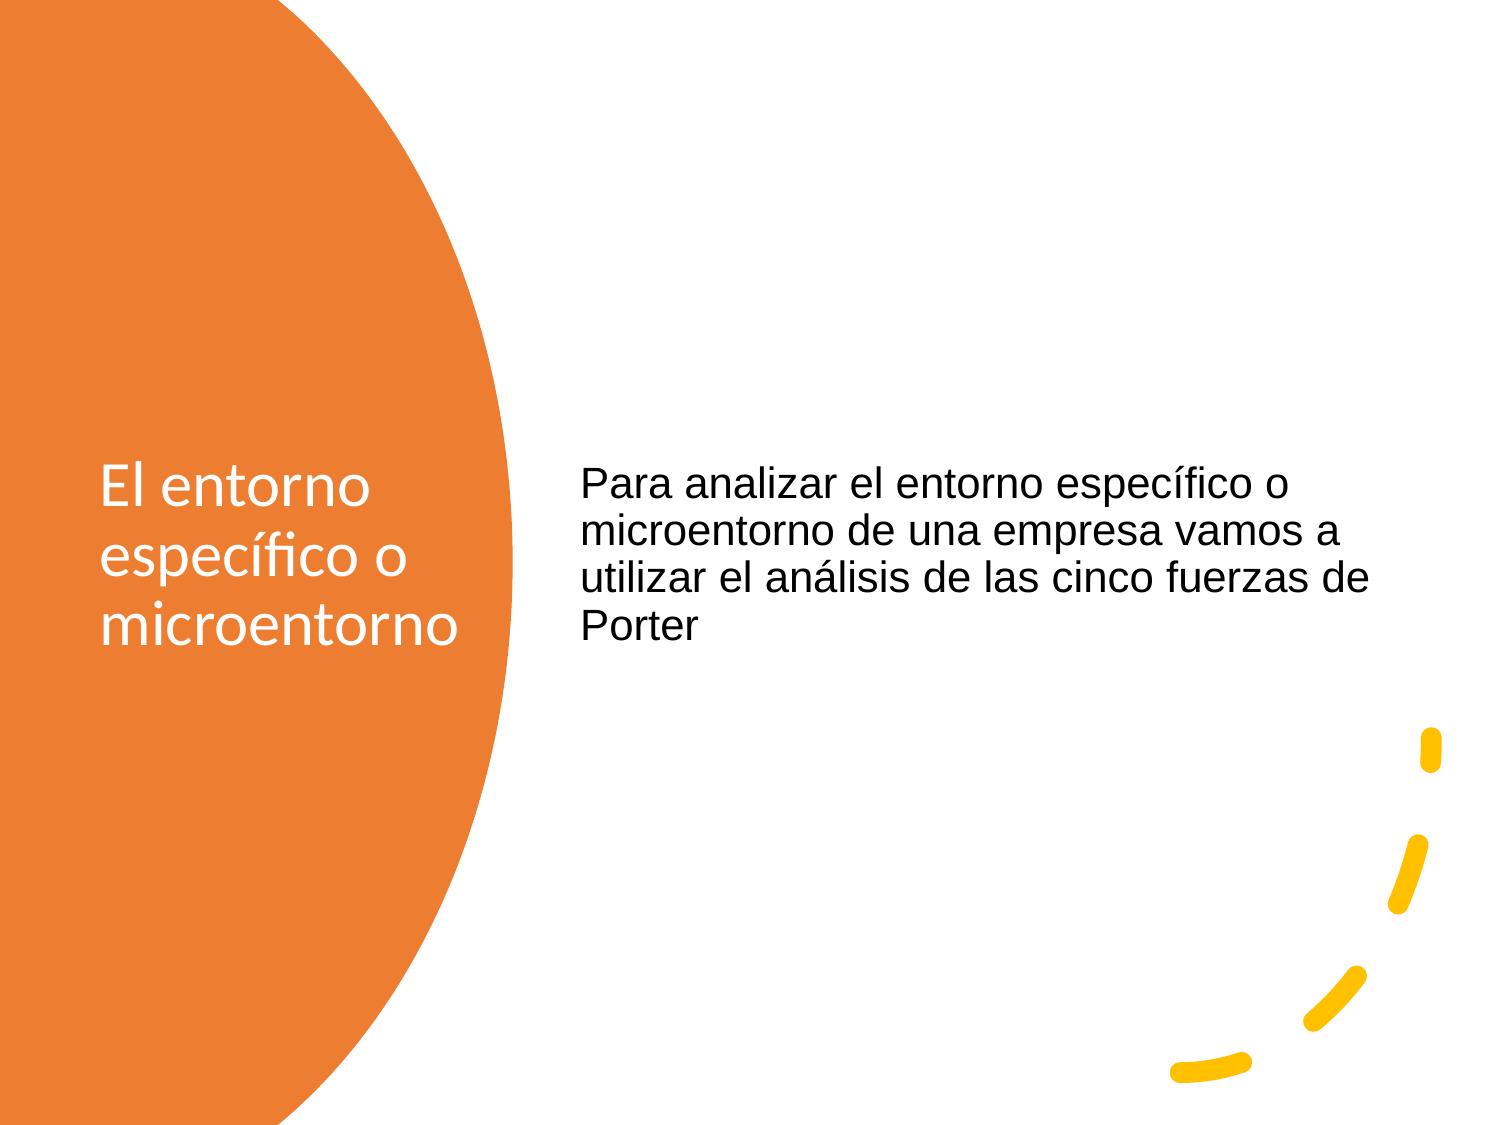

Para analizar el entorno específico o microentorno de una empresa vamos a utilizar el análisis de las cinco fuerzas de Porter
# El entorno específico o microentorno